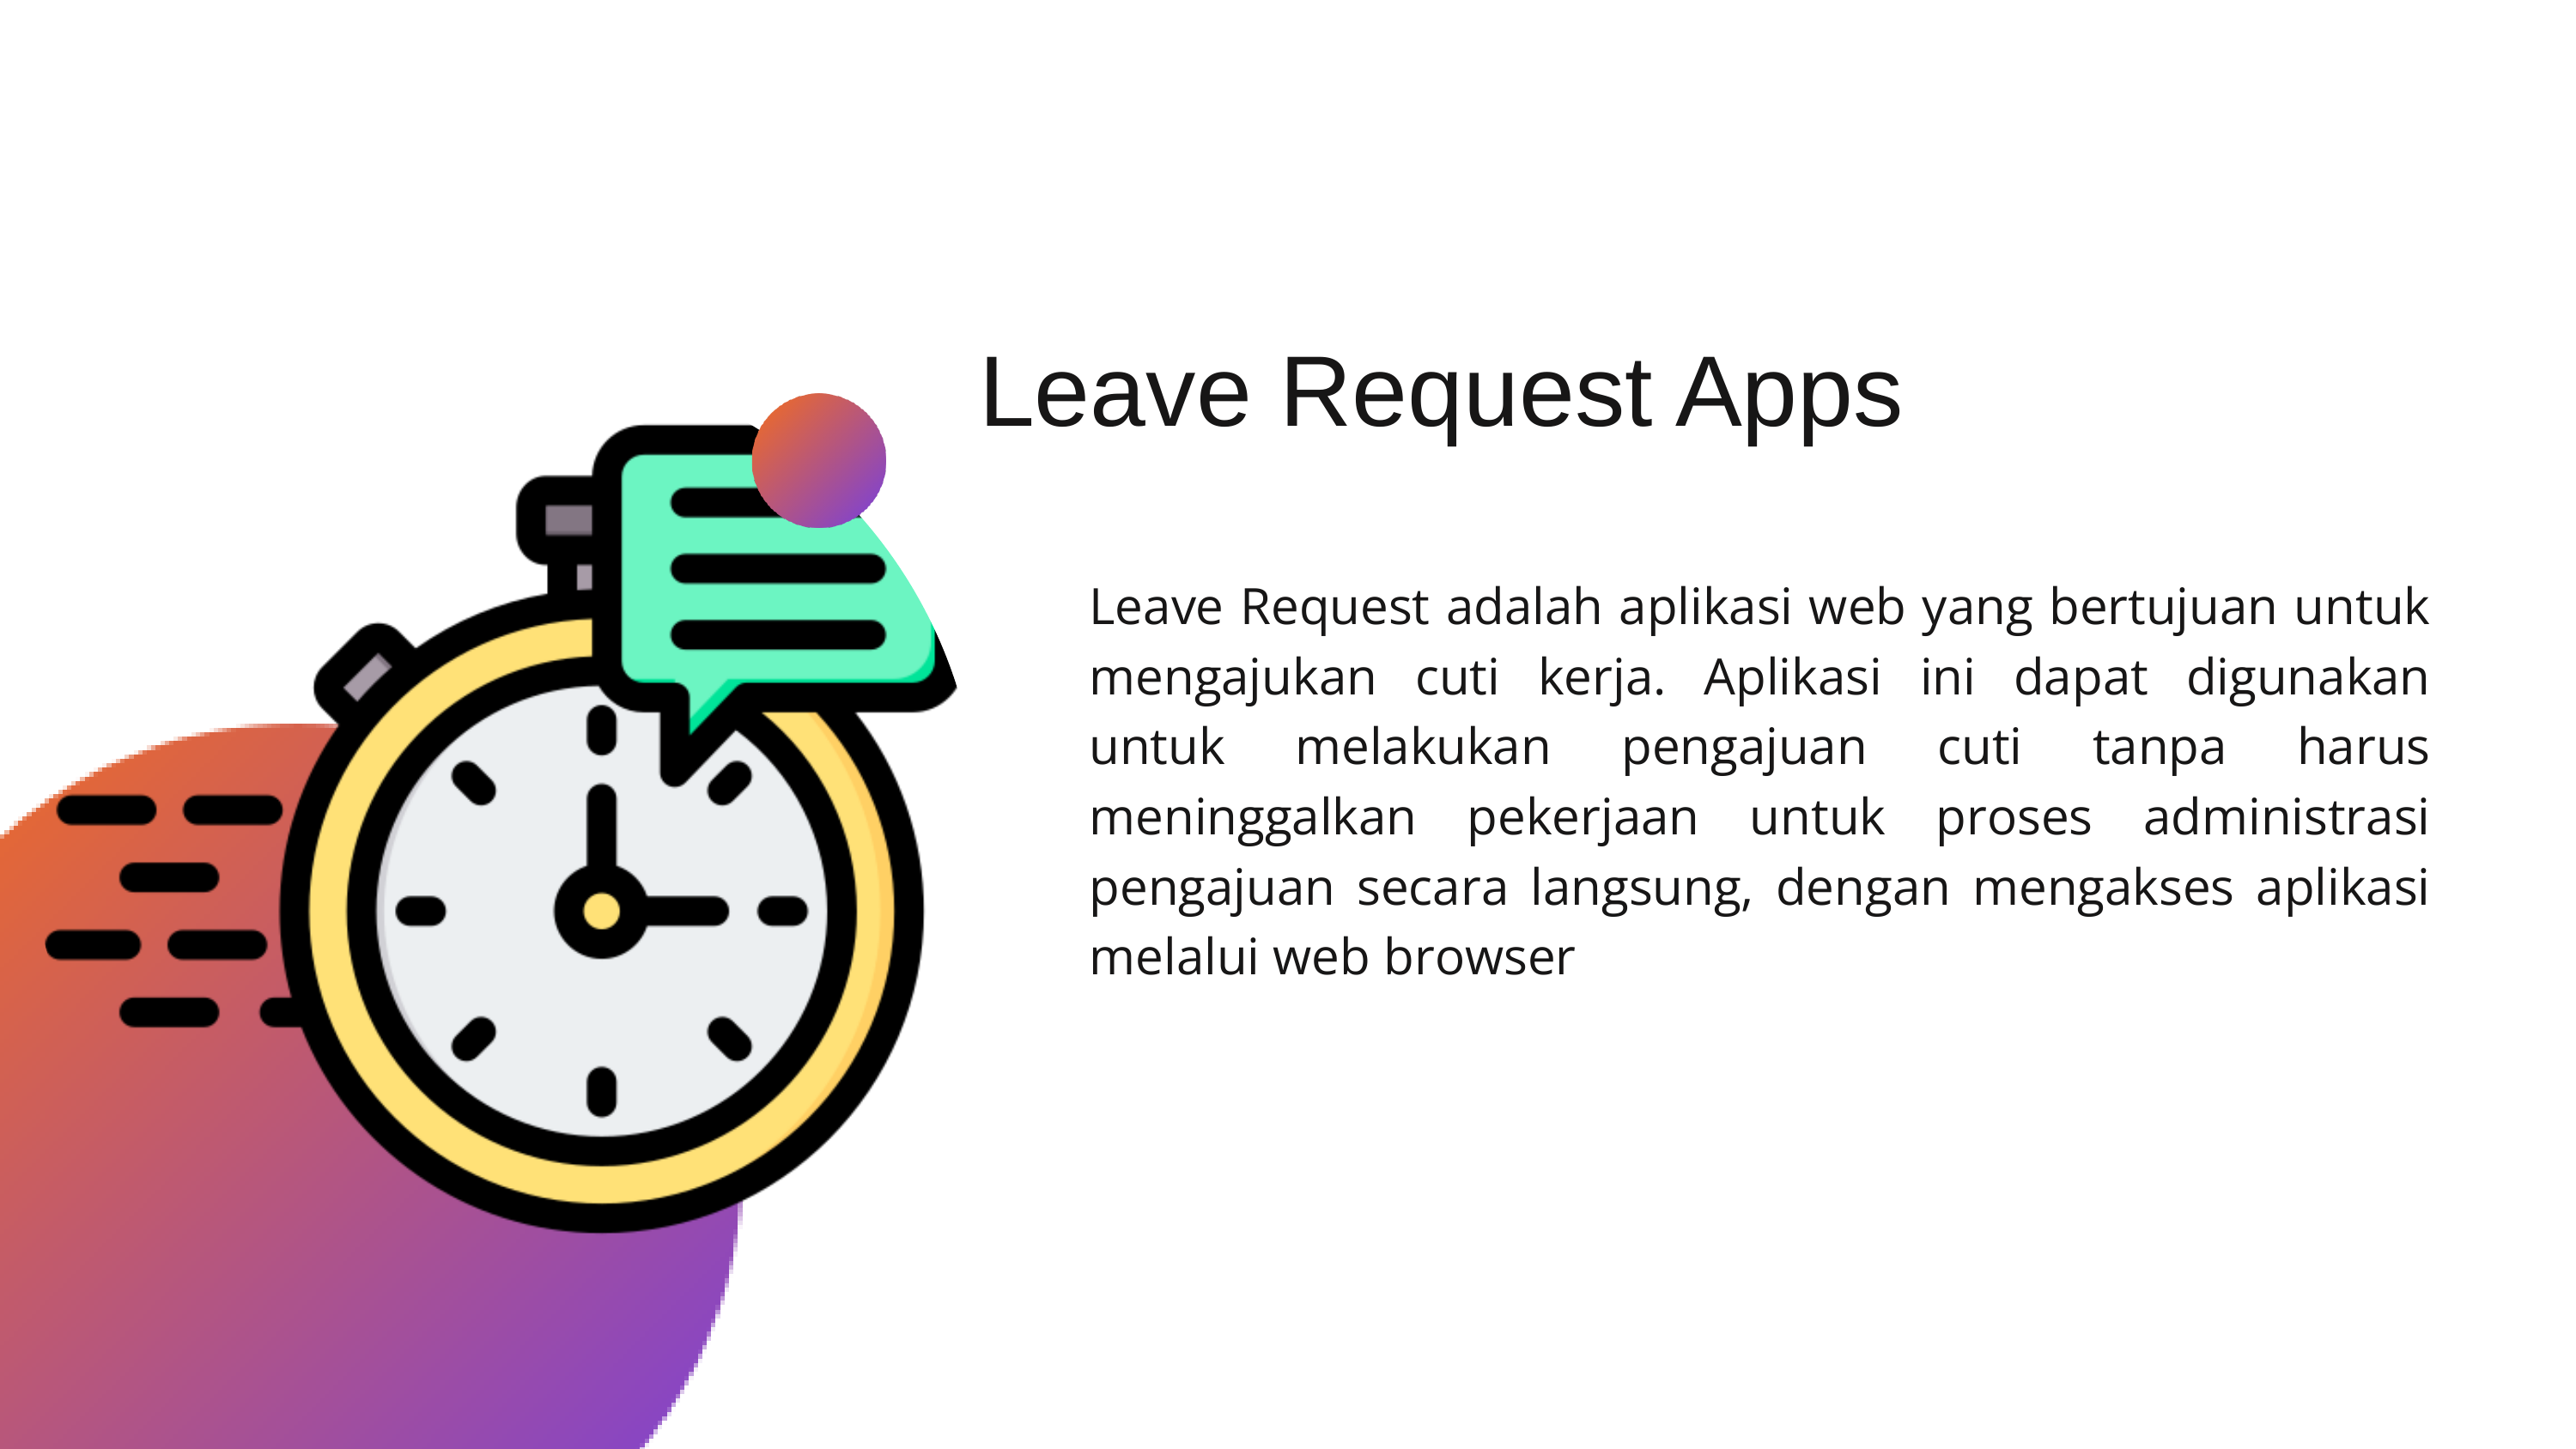

Leave Request Apps

Leave Request adalah aplikasi web yang bertujuan untuk mengajukan cuti kerja. Aplikasi ini dapat digunakan untuk melakukan pengajuan cuti tanpa harus meninggalkan pekerjaan untuk proses administrasi pengajuan secara langsung, dengan mengakses aplikasi melalui web browser